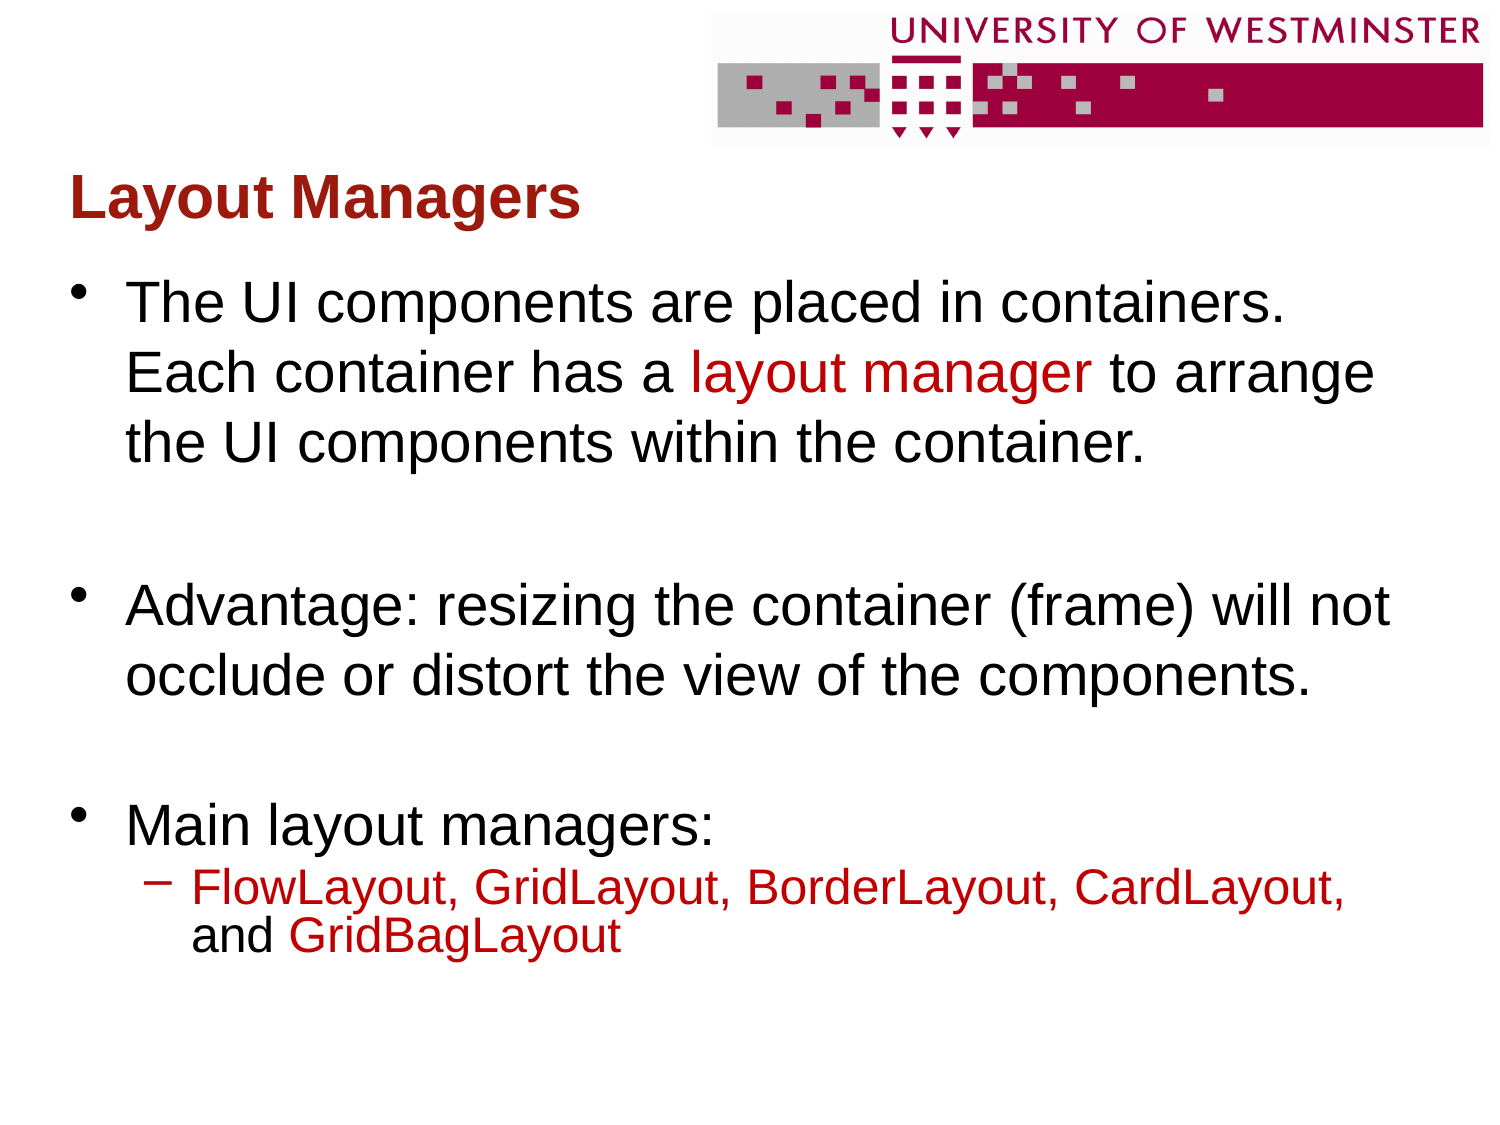

# Layout Managers
The UI components are placed in containers.  Each container has a layout manager to arrange the UI components within the container.

Advantage: resizing the container (frame) will not occlude or distort the view of the components.

Main layout managers:
FlowLayout, GridLayout, BorderLayout, CardLayout, and GridBagLayout